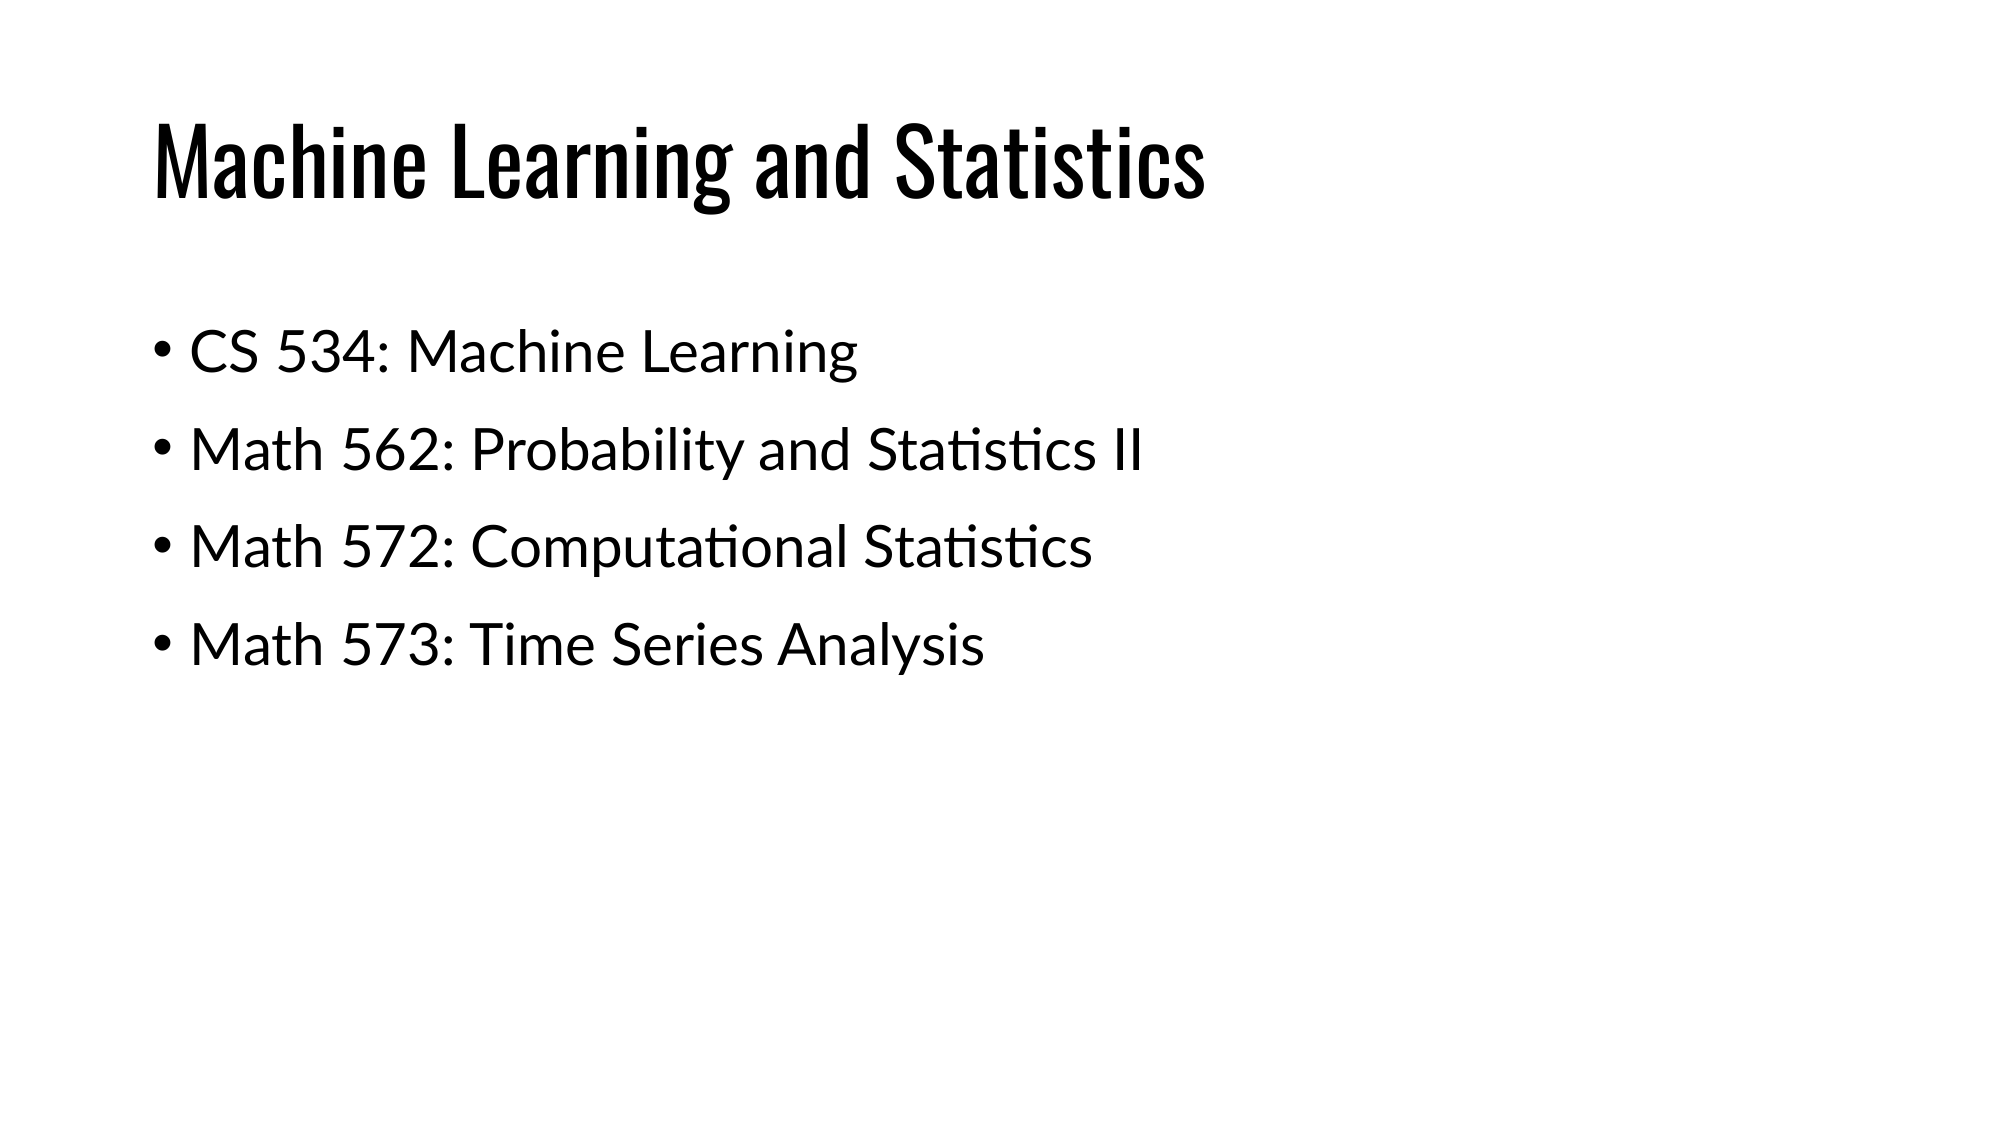

# Machine Learning and Statistics
CS 534: Machine Learning
Math 562: Probability and Statistics II
Math 572: Computational Statistics
Math 573: Time Series Analysis